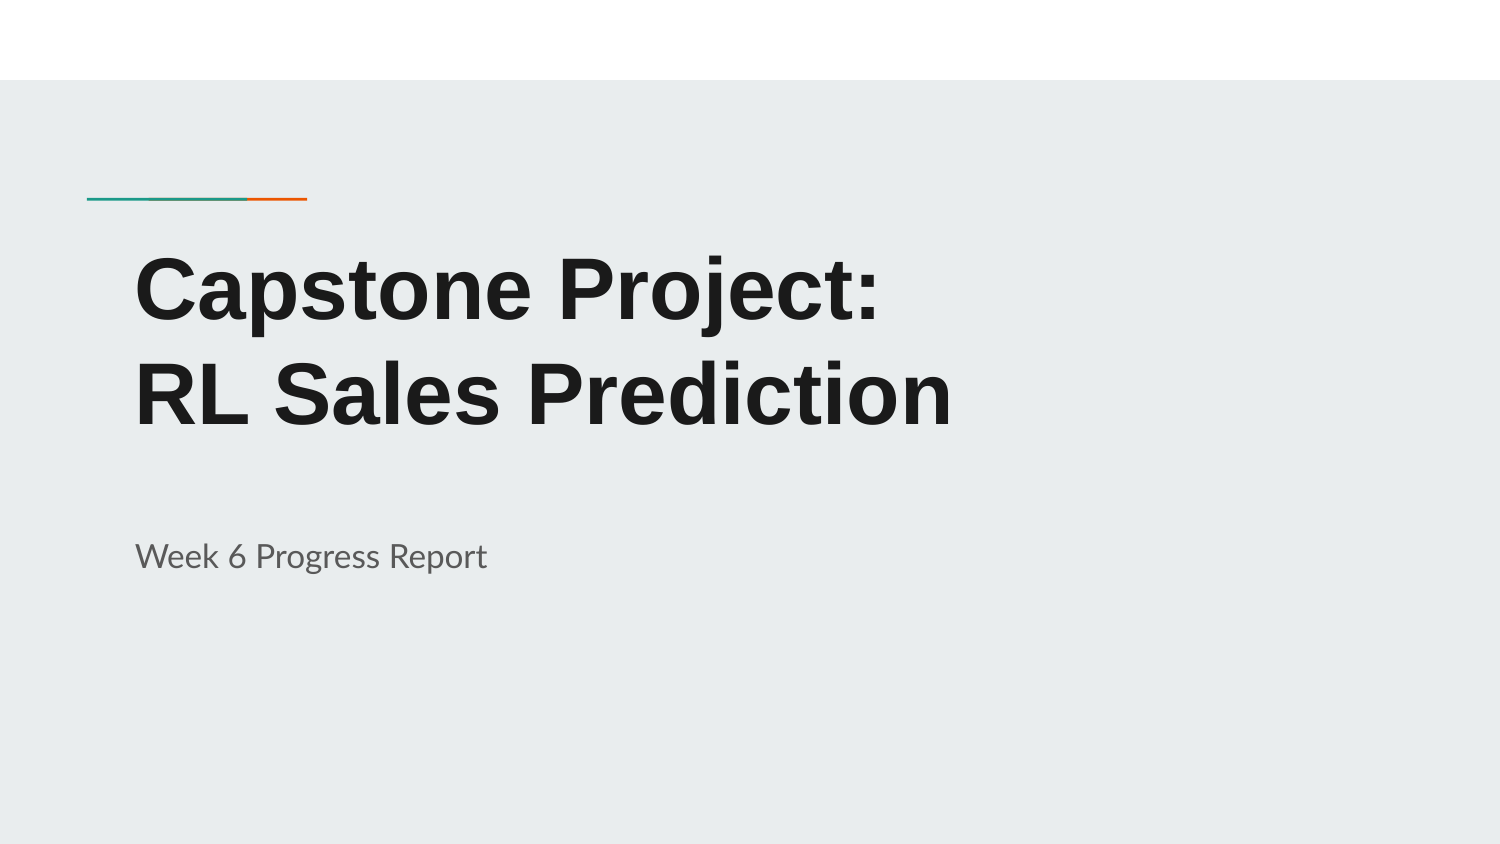

# Capstone Project:
RL Sales Prediction
Week 6 Progress Report